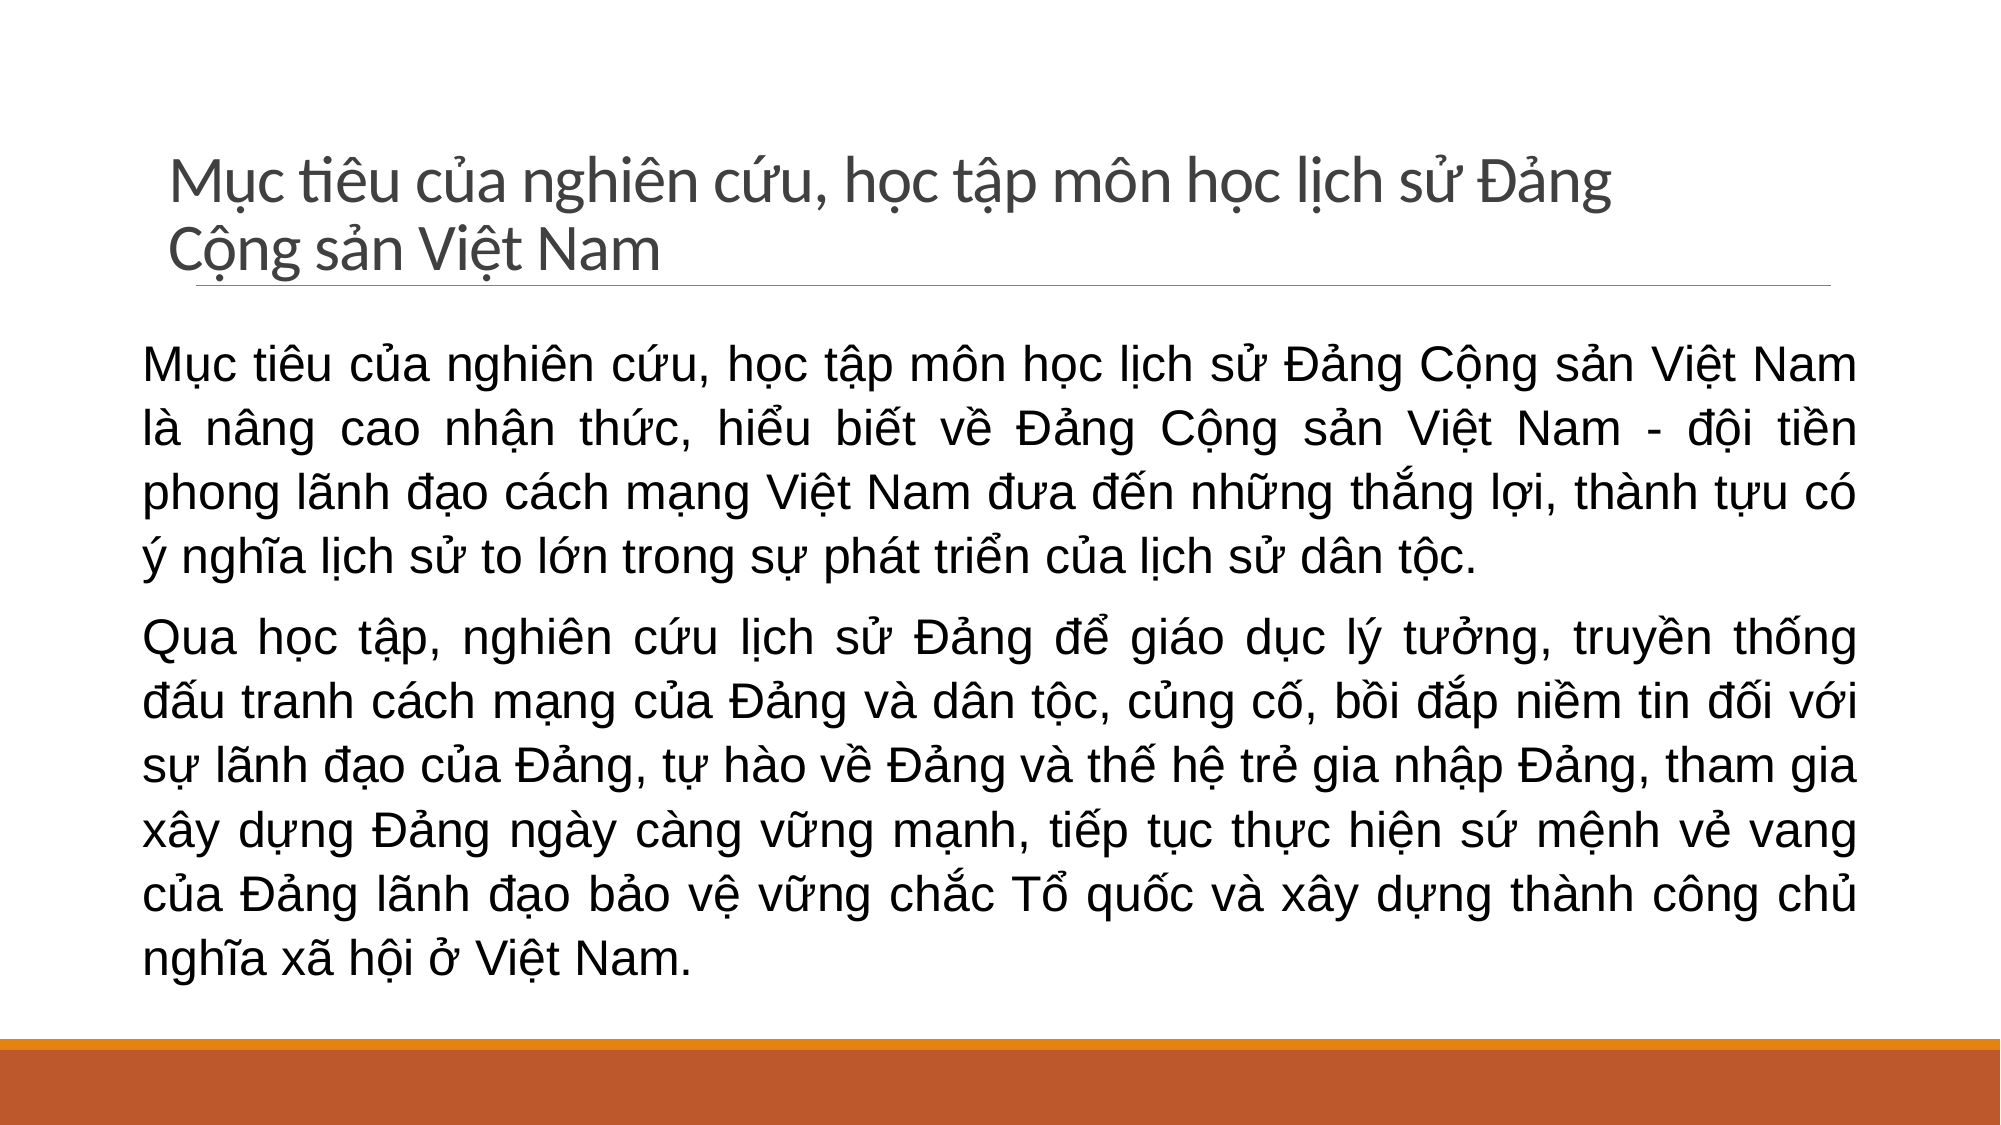

# Mục tiêu của nghiên cứu, học tập môn học lịch sử Đảng Cộng sản Việt Nam
Mục tiêu của nghiên cứu, học tập môn học lịch sử Đảng Cộng sản Việt Nam là nâng cao nhận thức, hiểu biết về Đảng Cộng sản Việt Nam - đội tiền phong lãnh đạo cách mạng Việt Nam đưa đến những thắng lợi, thành tựu có ý nghĩa lịch sử to lớn trong sự phát triển của lịch sử dân tộc.
Qua học tập, nghiên cứu lịch sử Đảng để giáo dục lý tưởng, truyền thống đấu tranh cách mạng của Đảng và dân tộc, củng cố, bồi đắp niềm tin đối với sự lãnh đạo của Đảng, tự hào về Đảng và thế hệ trẻ gia nhập Đảng, tham gia xây dựng Đảng ngày càng vững mạnh, tiếp tục thực hiện sứ mệnh vẻ vang của Đảng lãnh đạo bảo vệ vững chắc Tổ quốc và xây dựng thành công chủ nghĩa xã hội ở Việt Nam.